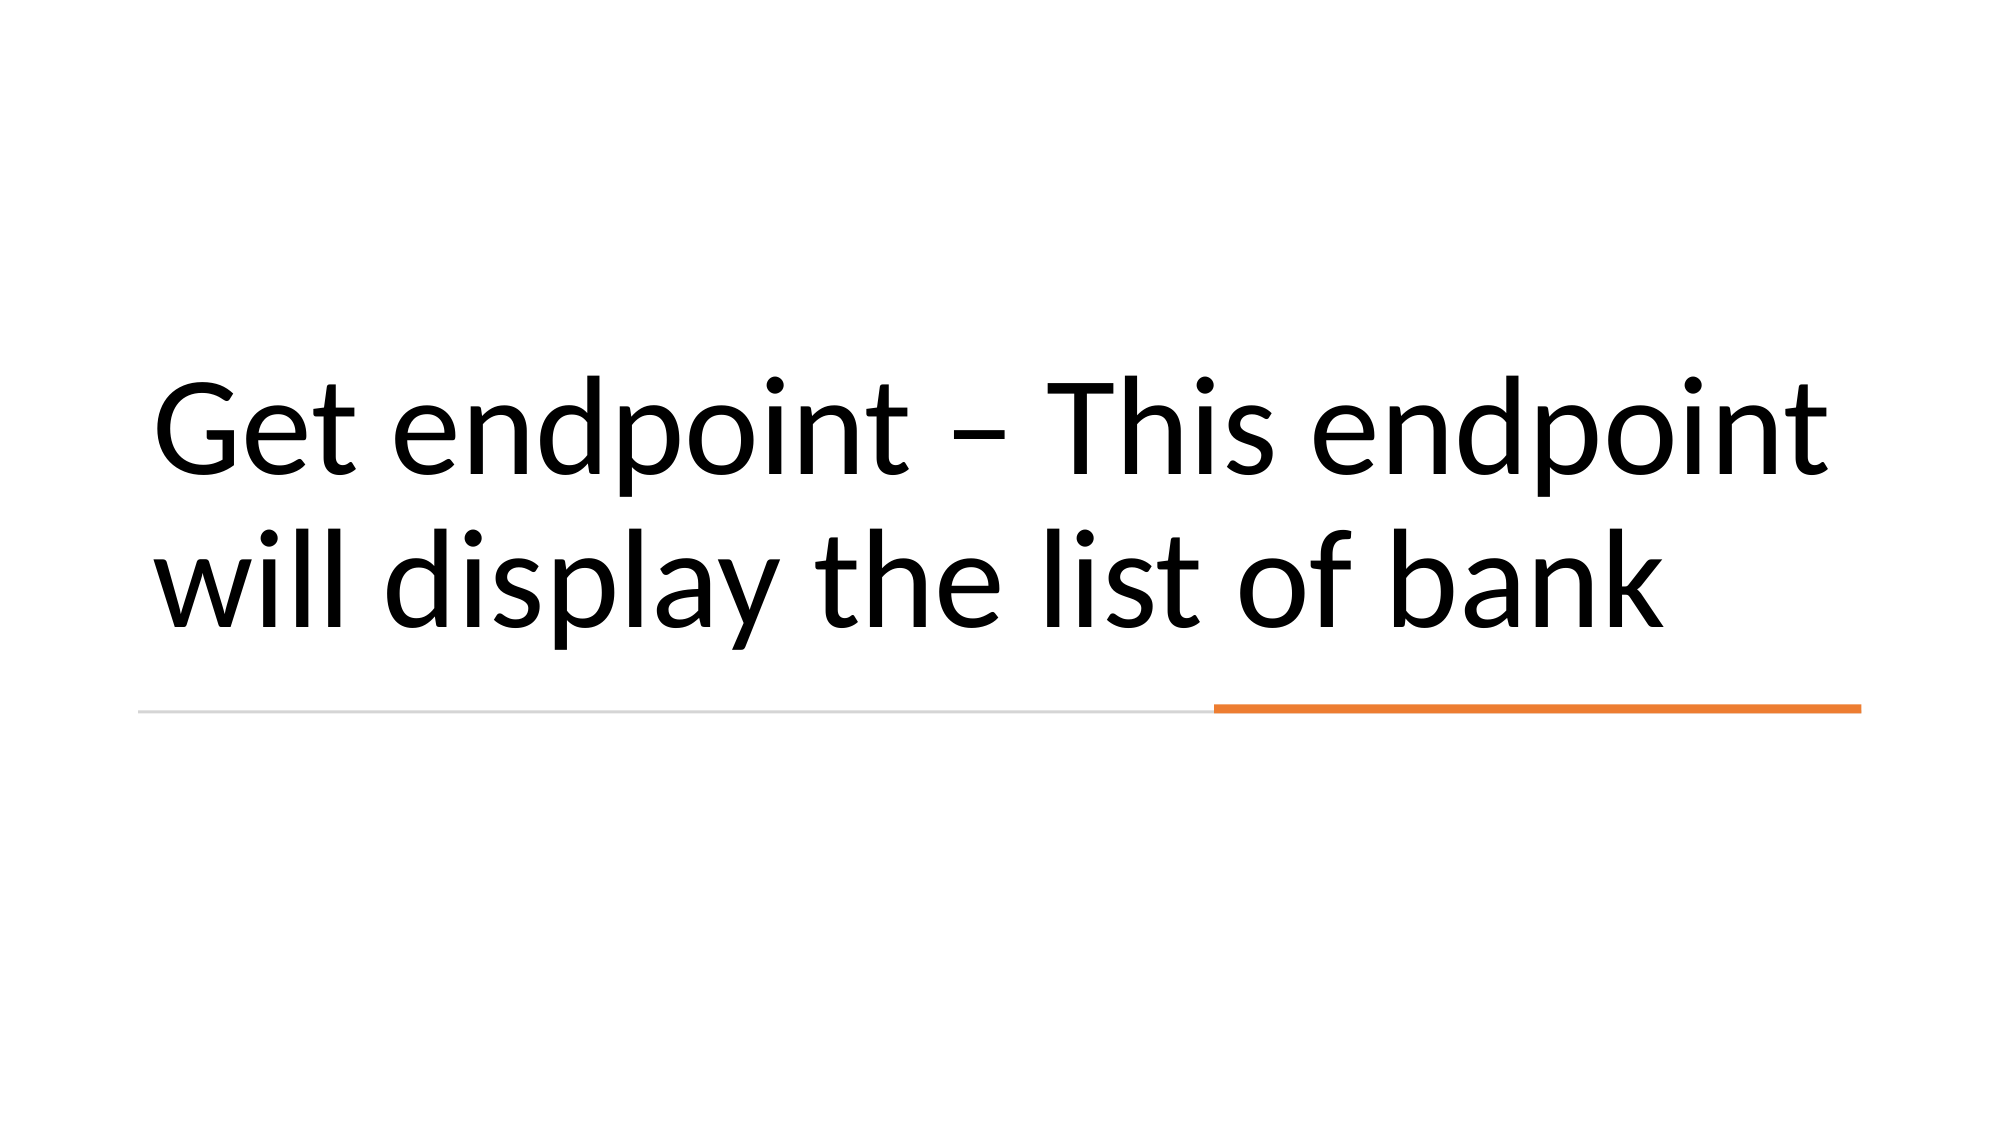

# Get endpoint – This endpoint will display the list of bank